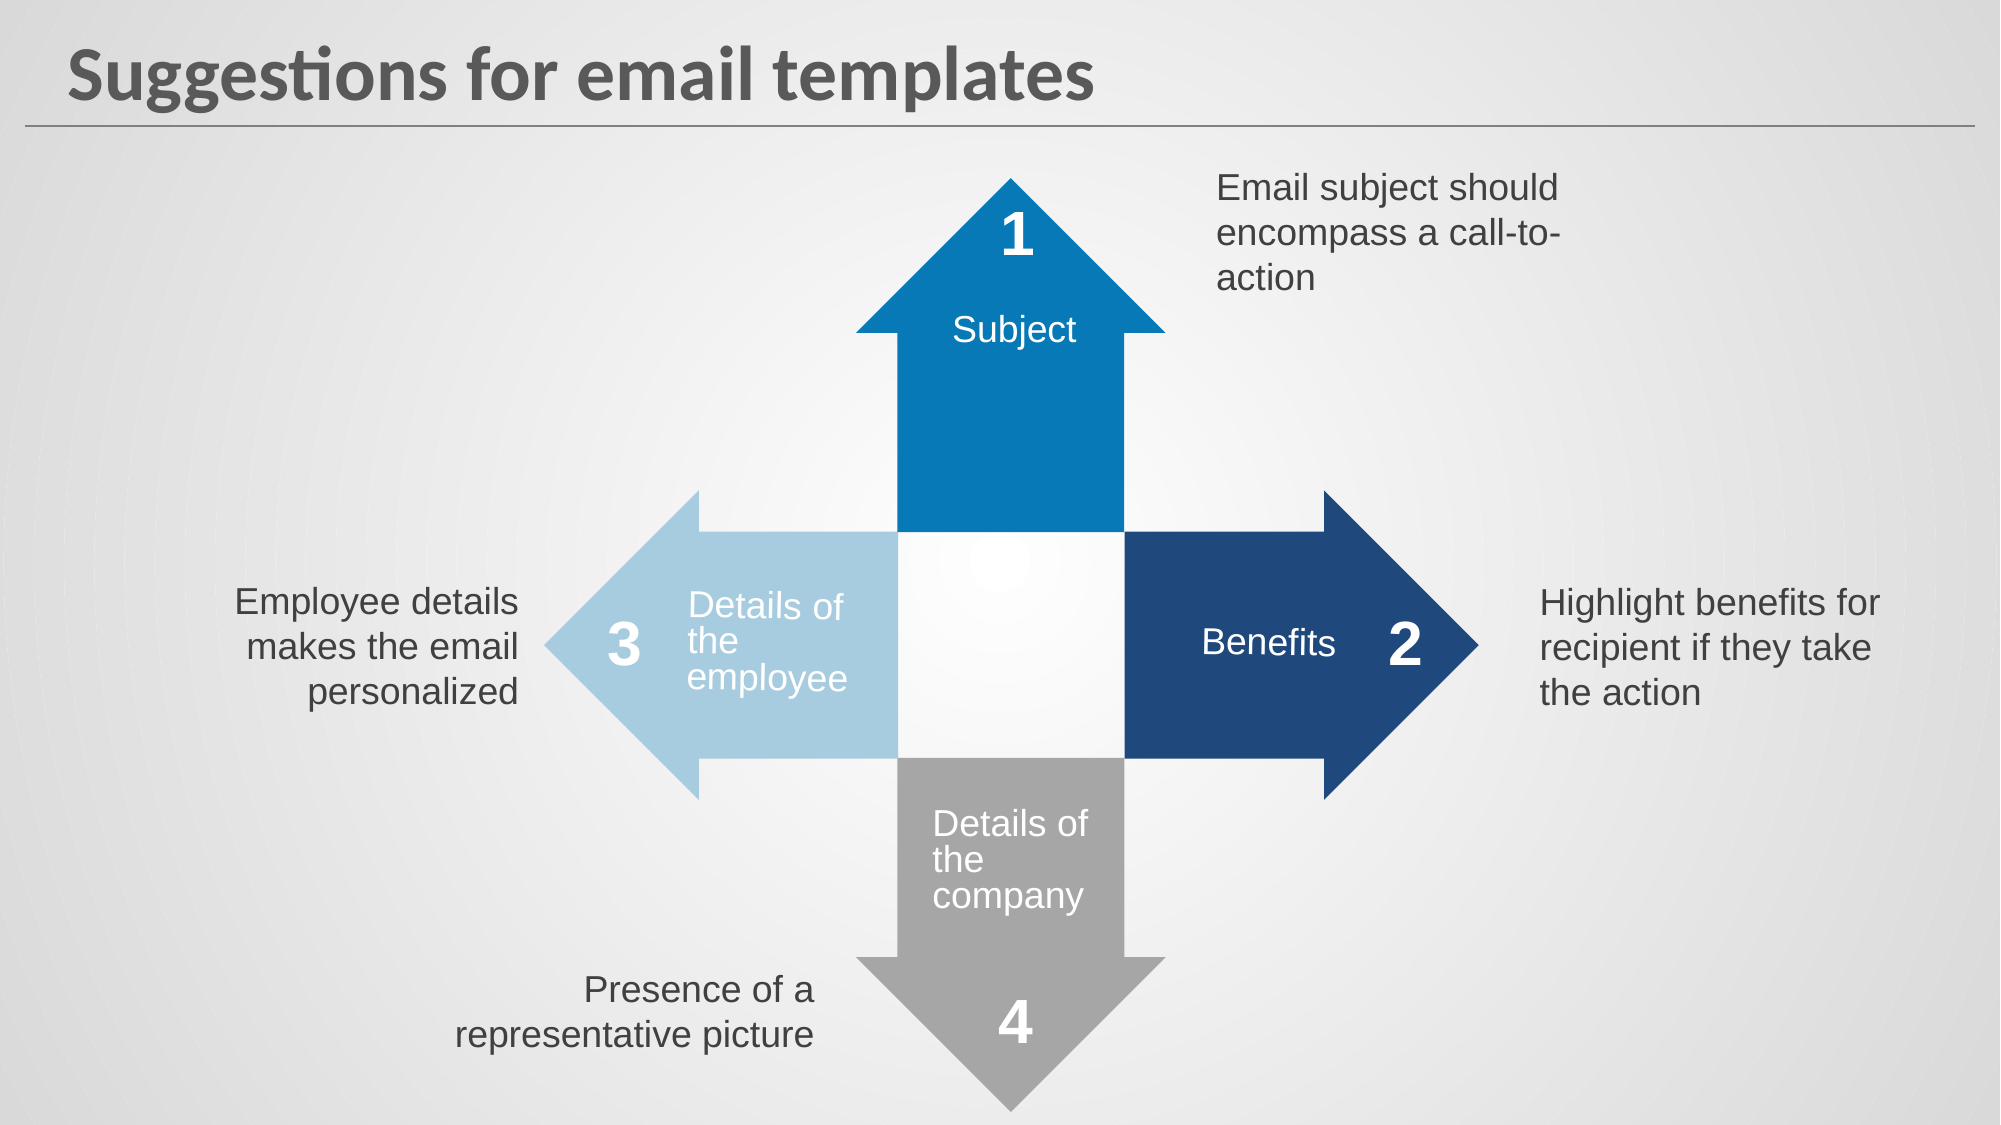

# Suggestions for email templates
Email subject should encompass a call-to-action
1

Subject
Details of the company
Details of the employee
Benefits
Employee details makes the email personalized
Highlight benefits for recipient if they take the action
3
2
Presence of a representative picture
4